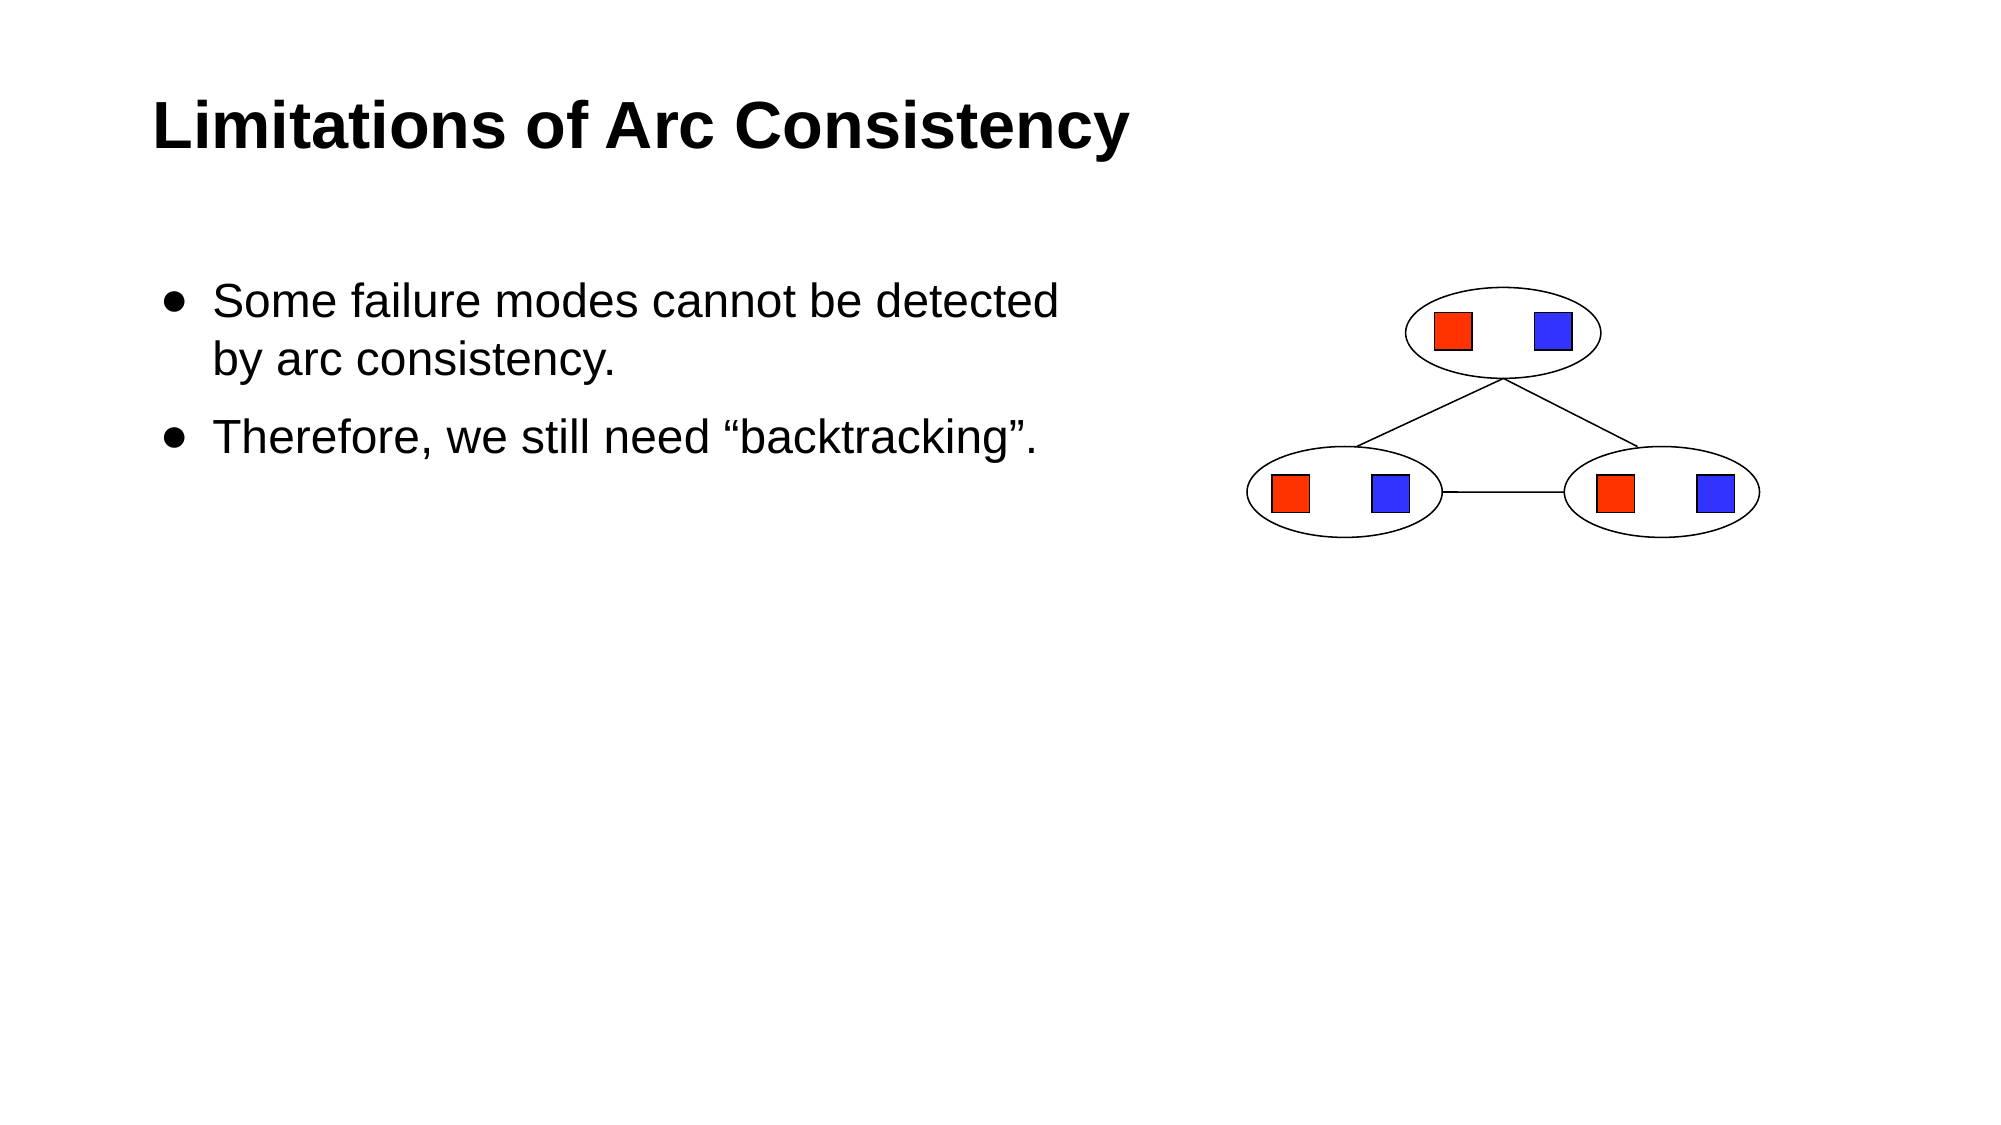

# Limitations of Arc Consistency
Some failure modes cannot be detected by arc consistency.
Therefore, we still need “backtracking”.